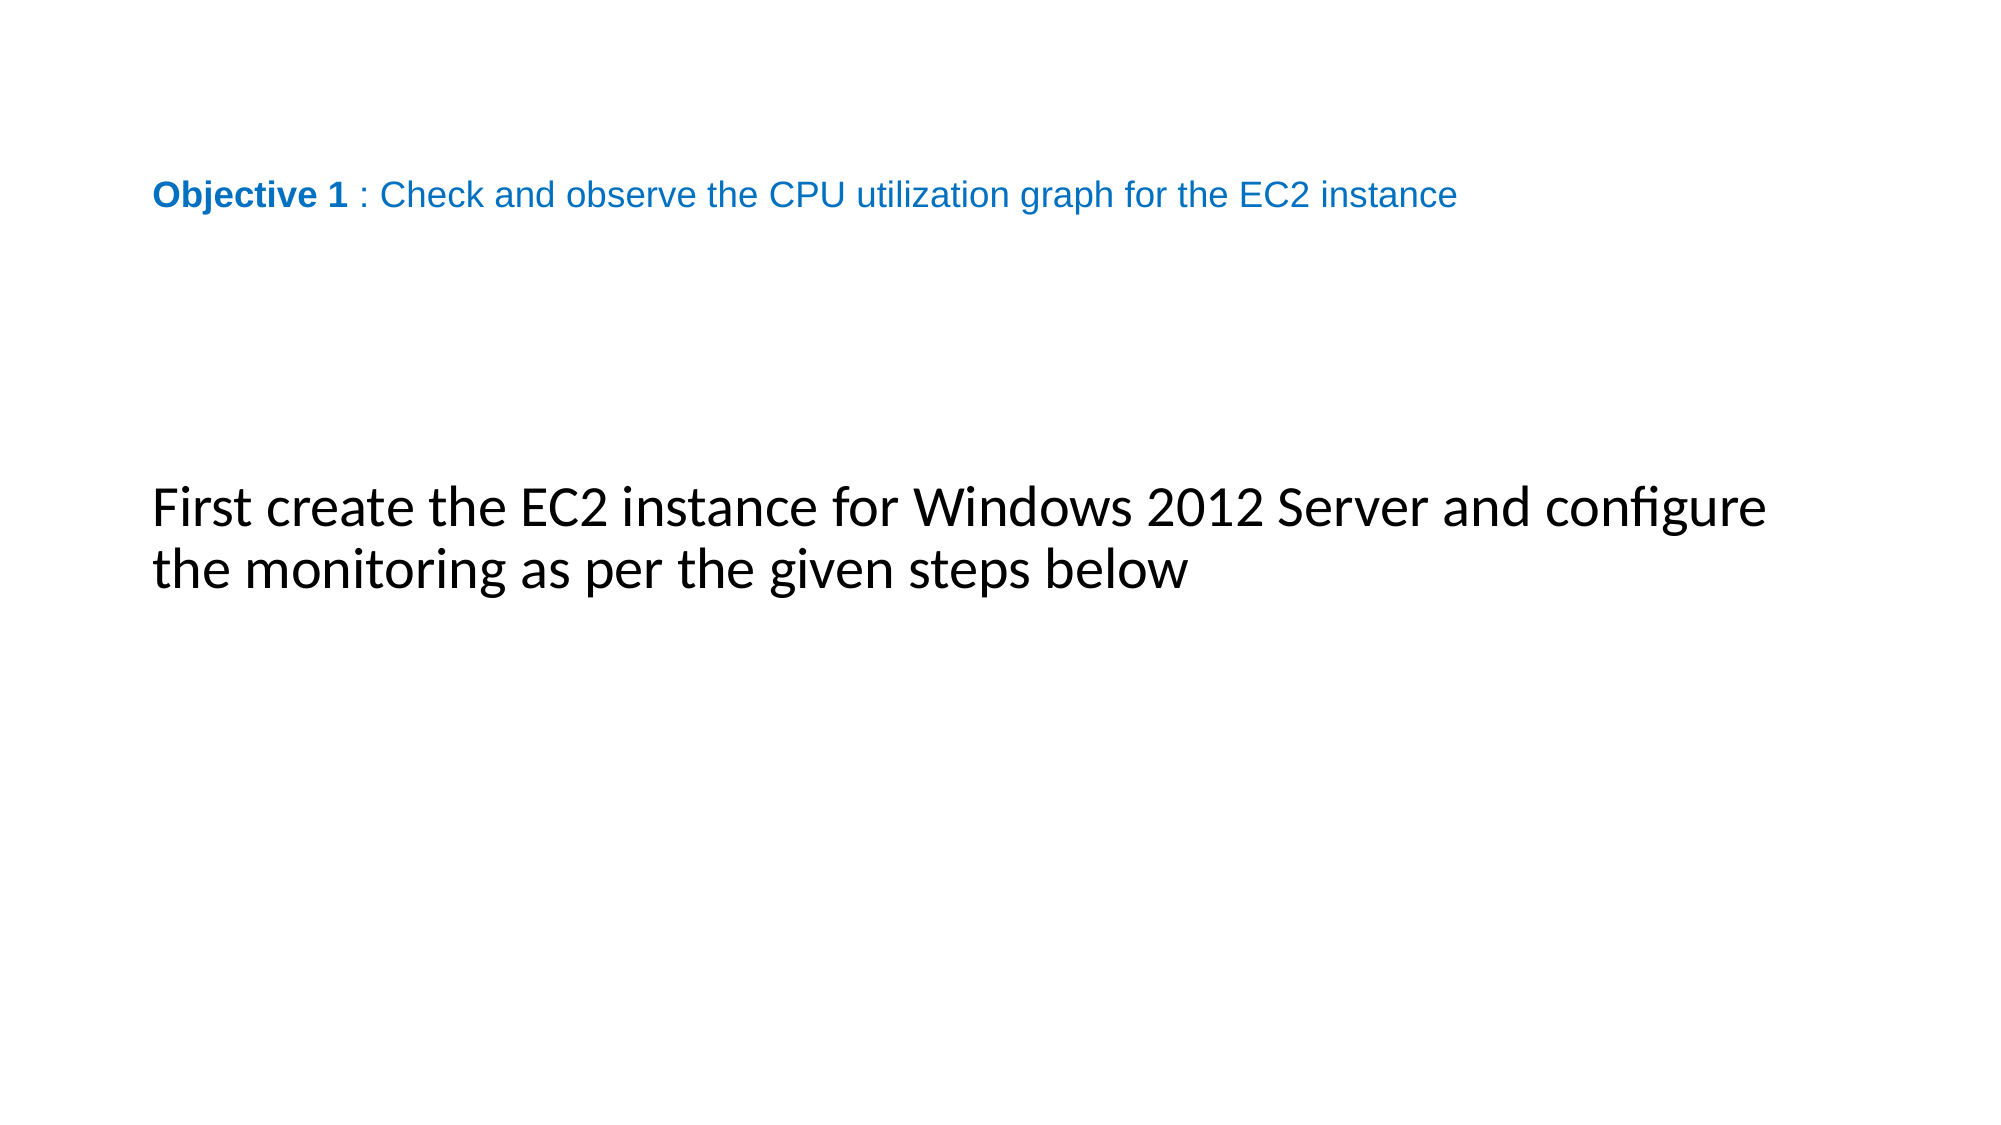

# Objective 1 : Check and observe the CPU utilization graph for the EC2 instance
First create the EC2 instance for Windows 2012 Server and configure the monitoring as per the given steps below